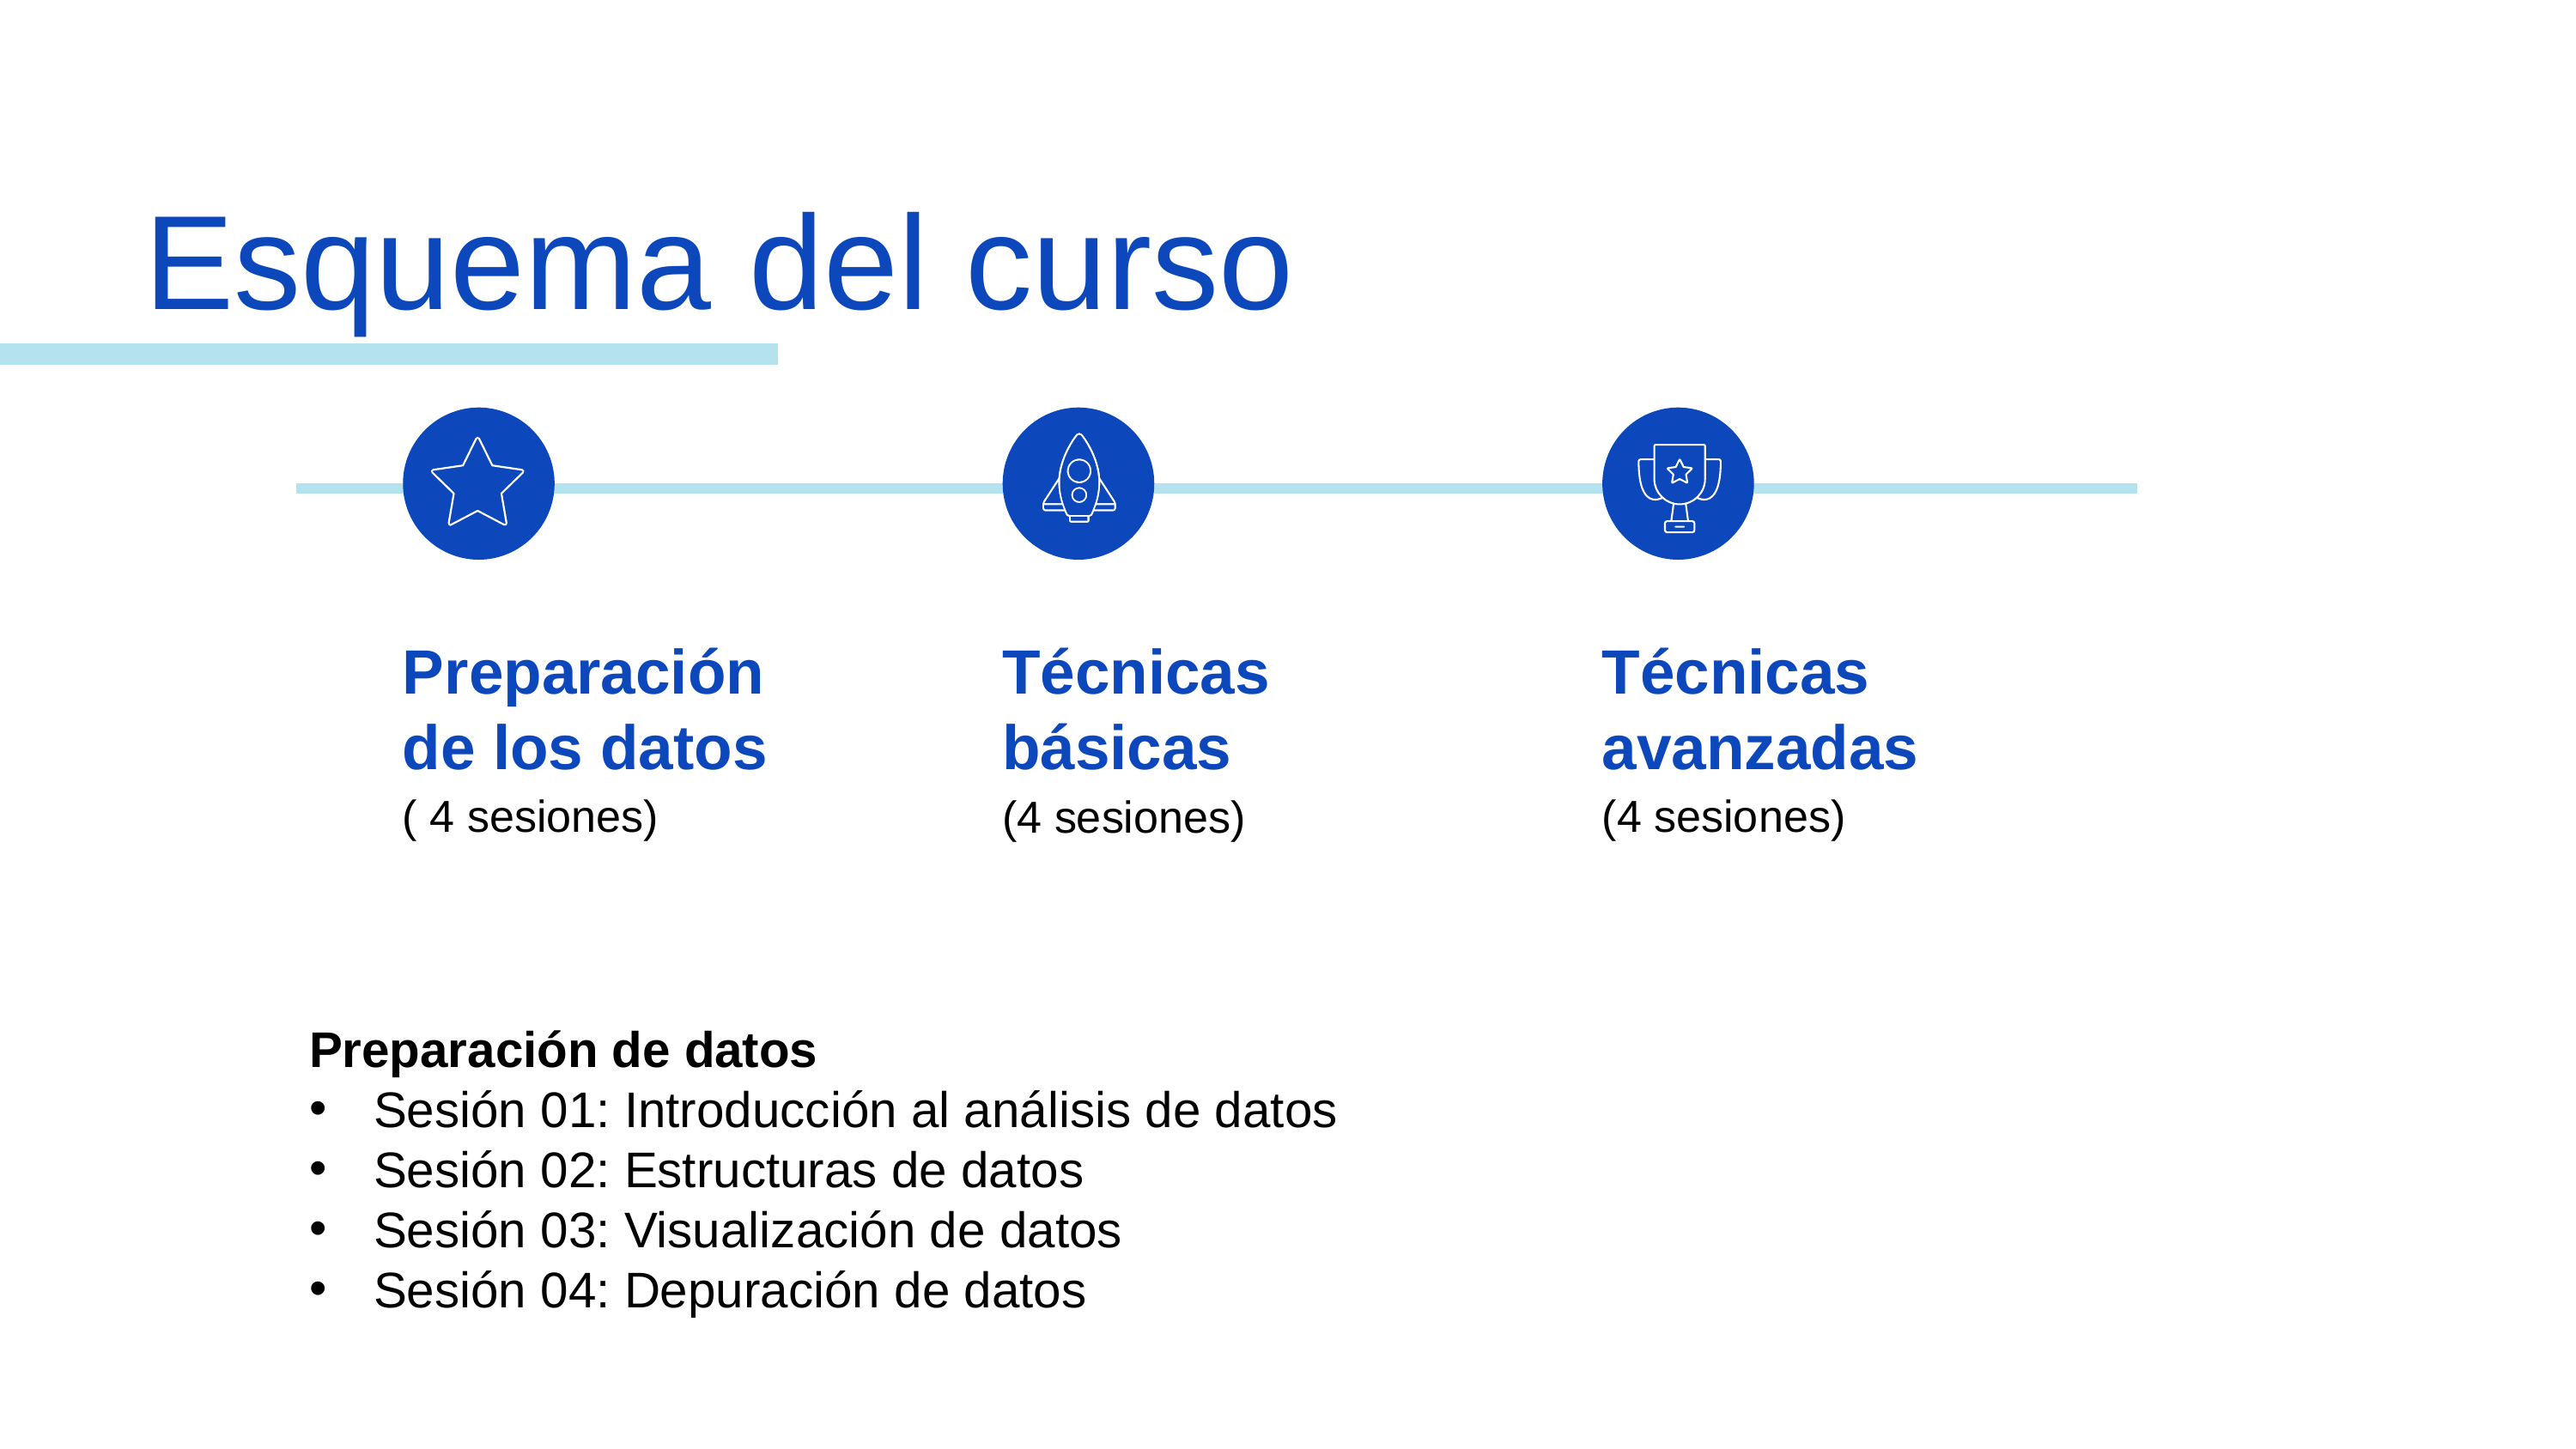

Esquema del curso

Preparación
de los datos
( 4 sesiones)

Técnicas
básicas
(4 sesiones)

Técnicas avanzadas
(4 sesiones)

Preparación de datos
Sesión 01: Introducción al análisis de datos
Sesión 02: Estructuras de datos
Sesión 03: Visualización de datos
Sesión 04: Depuración de datos